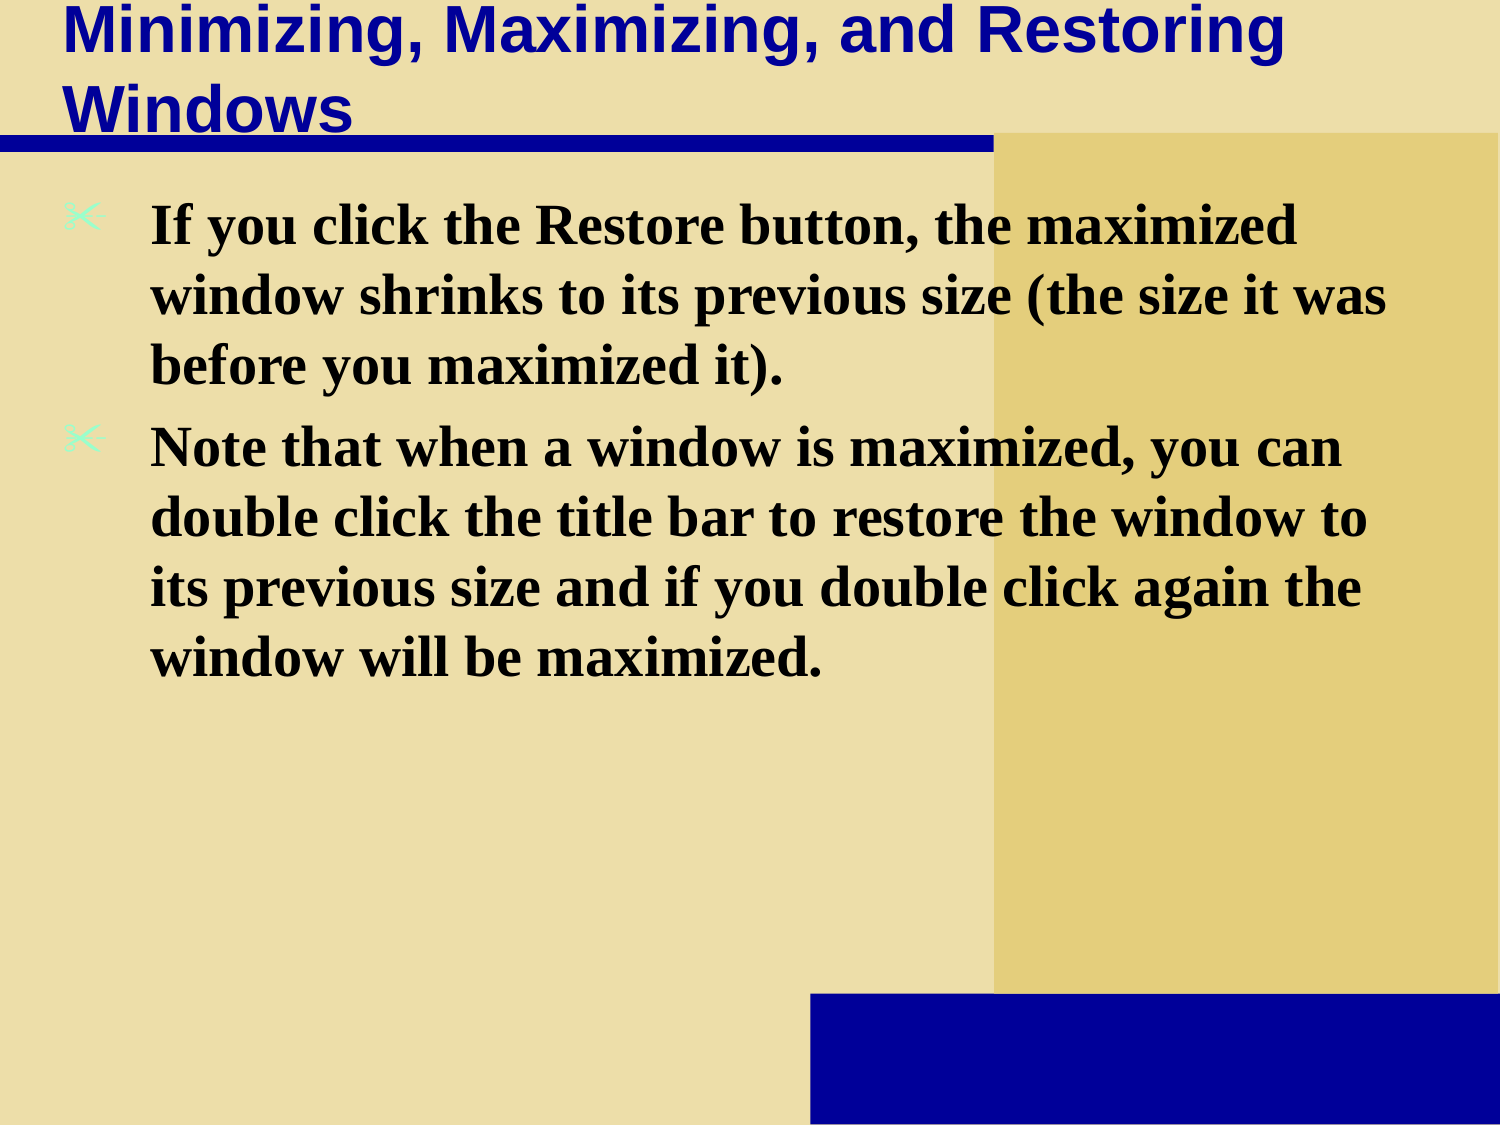

# Minimizing, Maximizing, and Restoring Windows
If you click the Restore button, the maximized window shrinks to its previous size (the size it was before you maximized it).
Note that when a window is maximized, you can double click the title bar to restore the window to its previous size and if you double click again the window will be maximized.